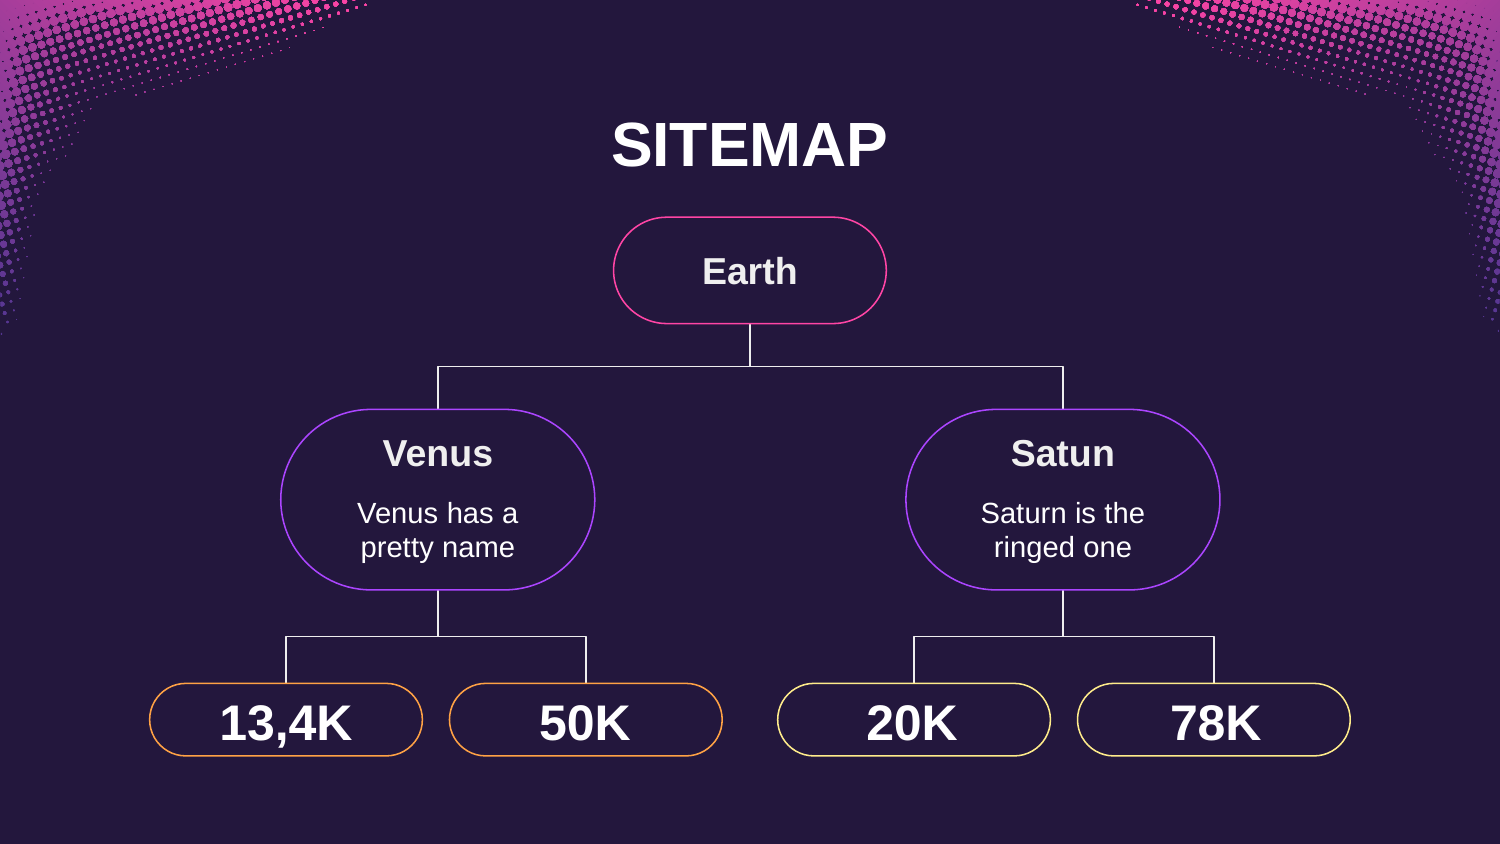

# SITEMAP

Earth

Venus
Satun
Venus has a pretty name
Saturn is the ringed one

78K
13,4K
50K
20K